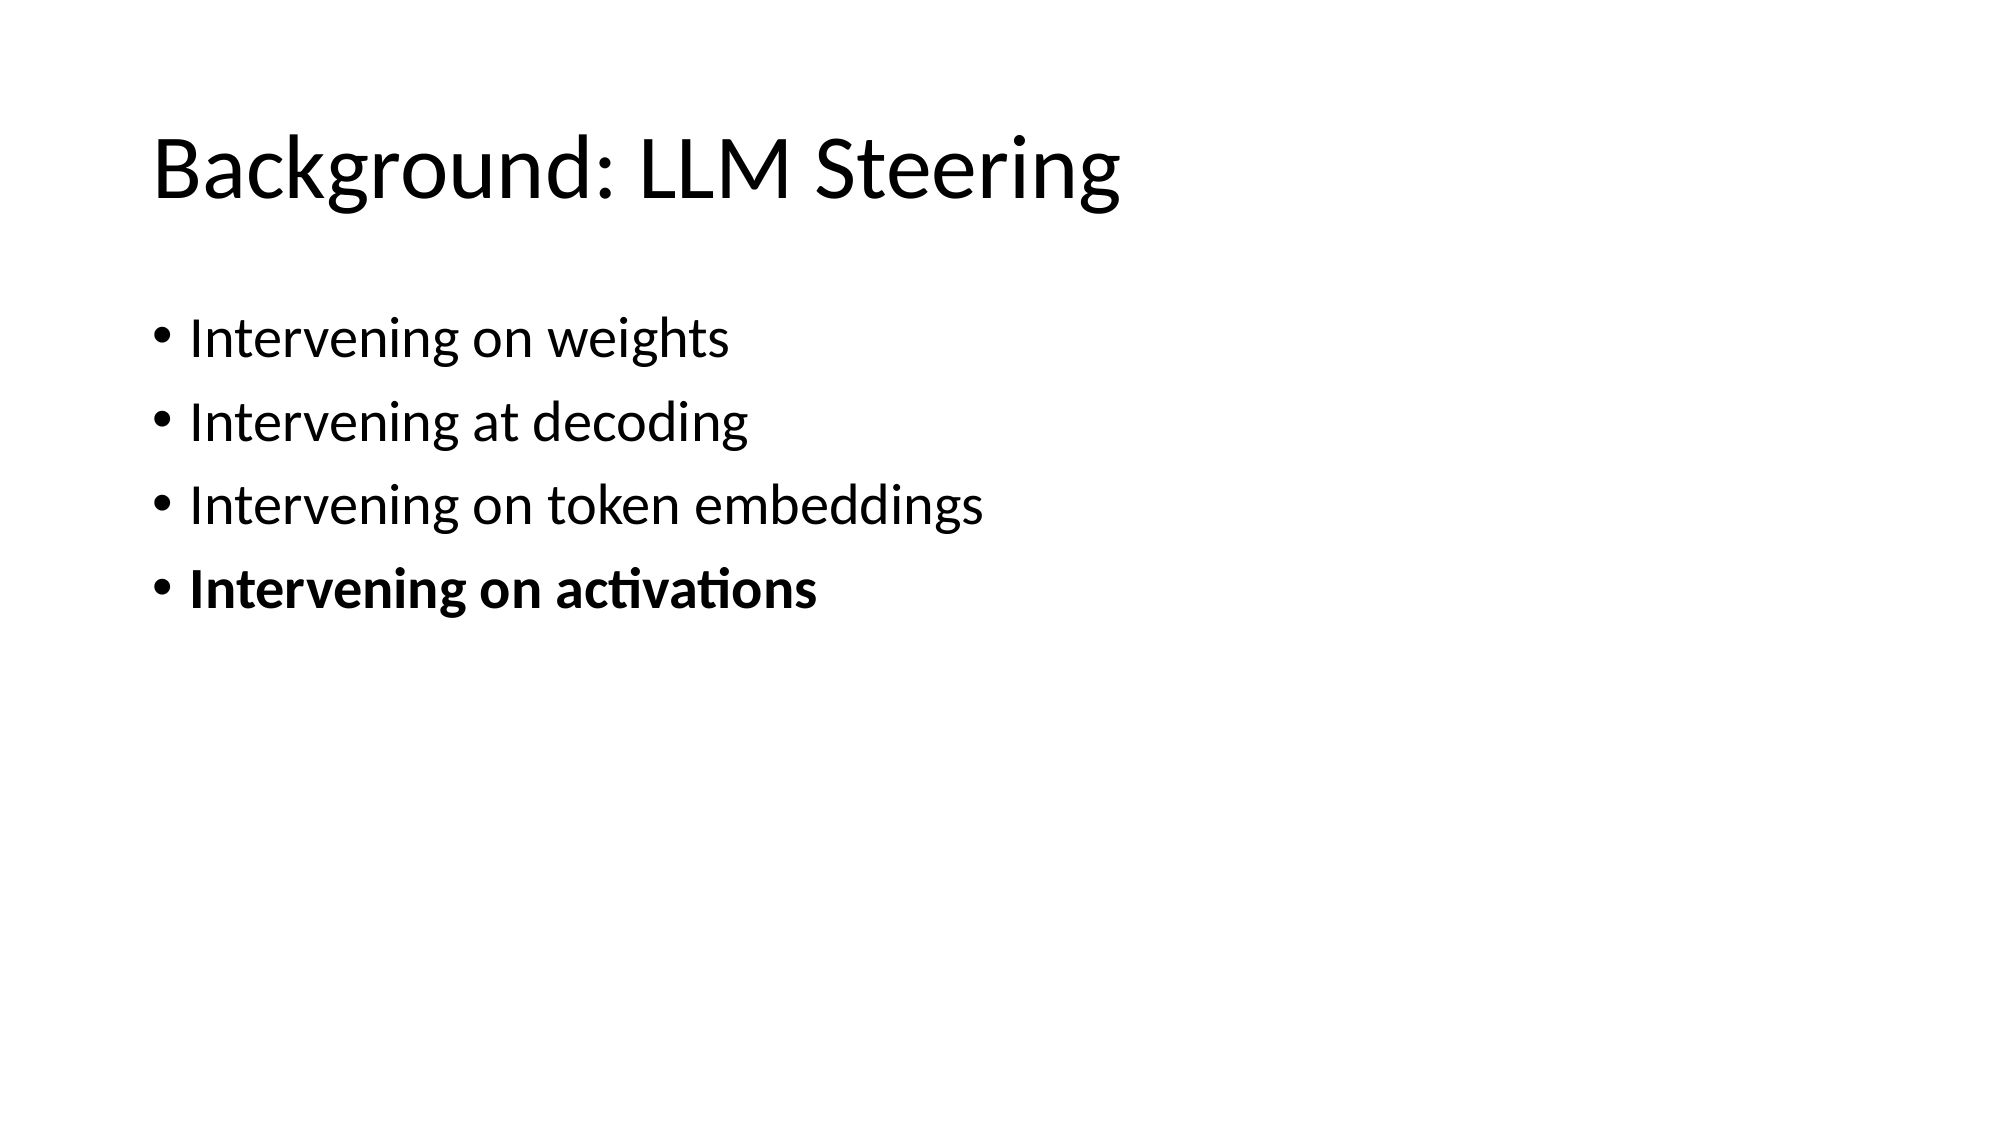

# Background: LLM Steering
Intervening on weights
Intervening at decoding
Intervening on token embeddings
Intervening on activations